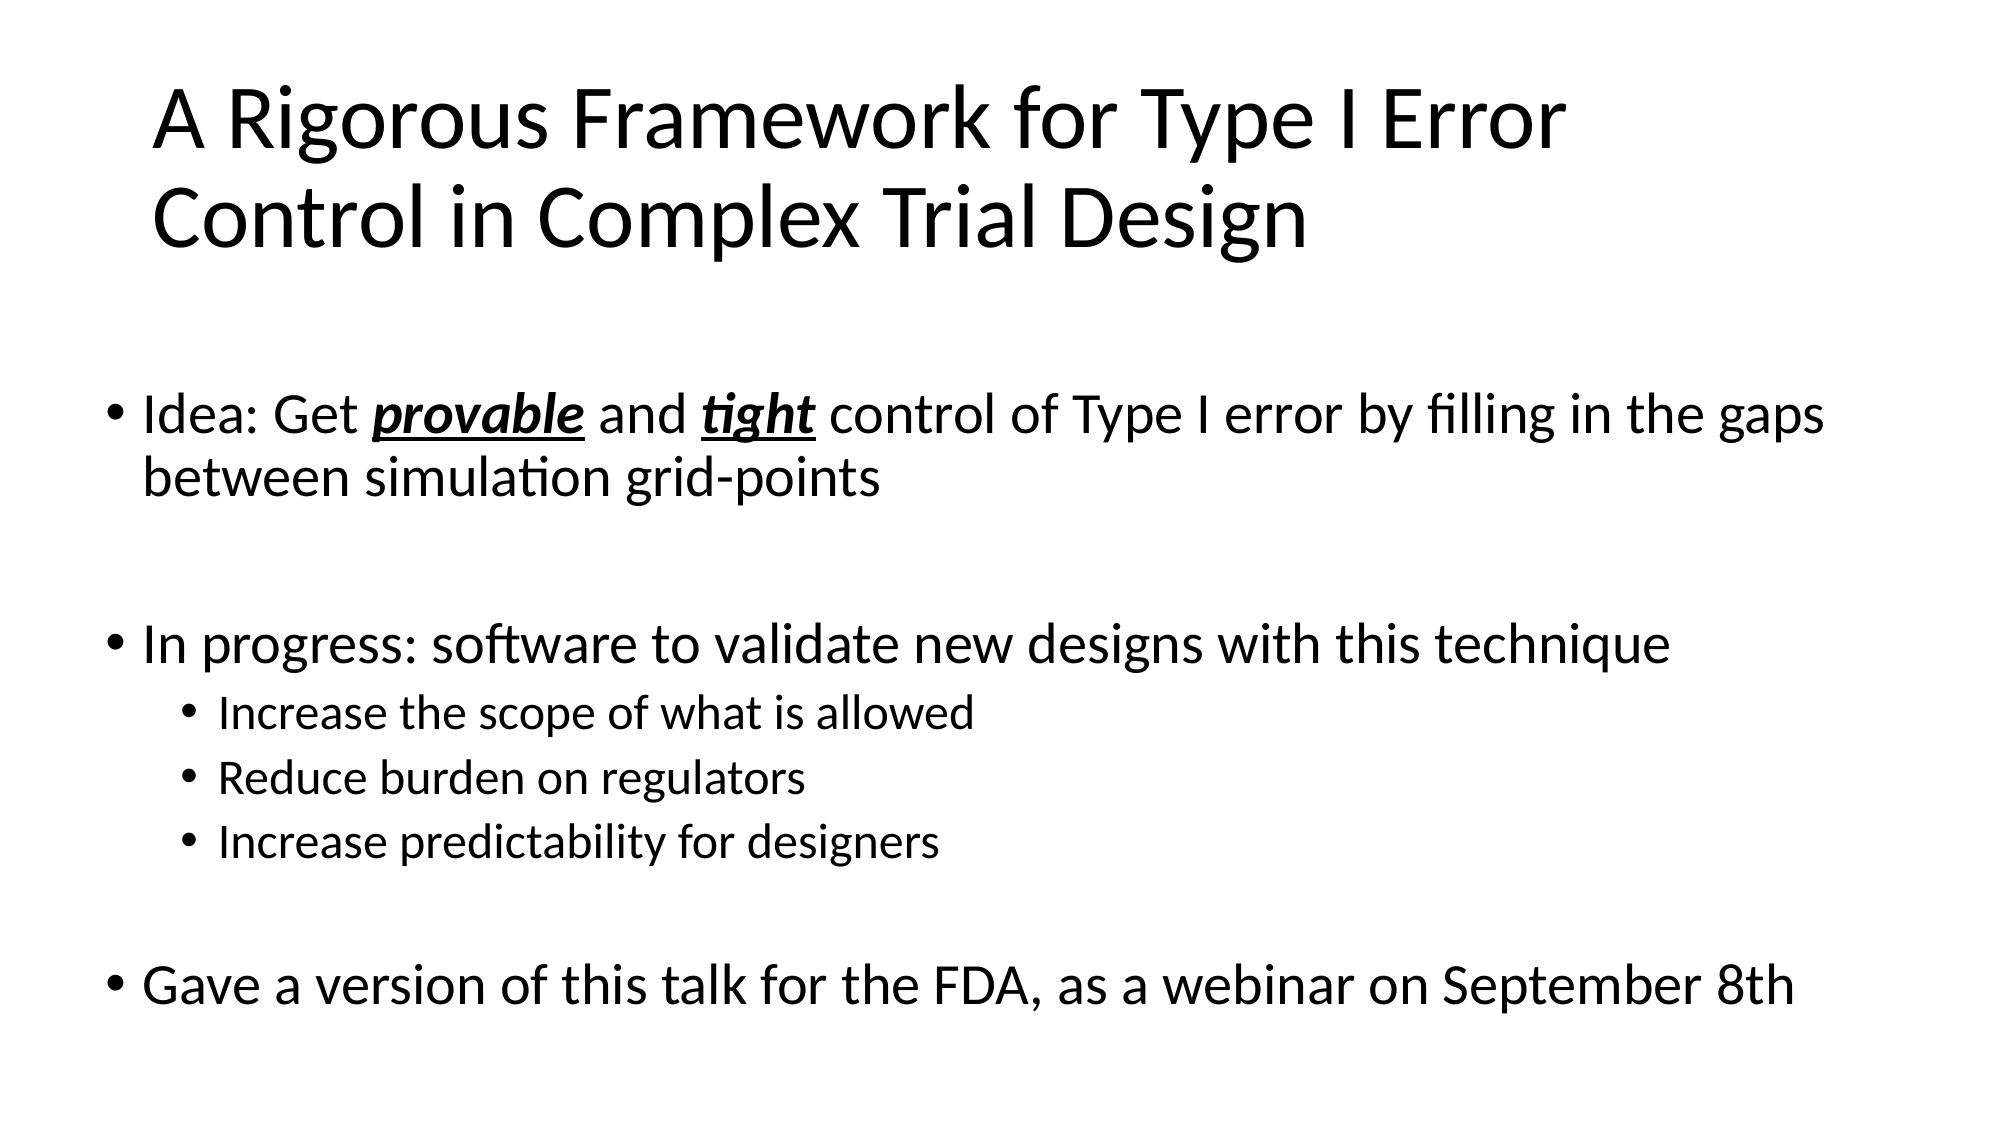

# A Rigorous Framework for Type I Error Control in Complex Trial Design
Idea: Get provable and tight control of Type I error by filling in the gaps between simulation grid-points

In progress: software to validate new designs with this technique
Increase the scope of what is allowed
Reduce burden on regulators
Increase predictability for designers

Gave a version of this talk for the FDA, as a webinar on September 8th